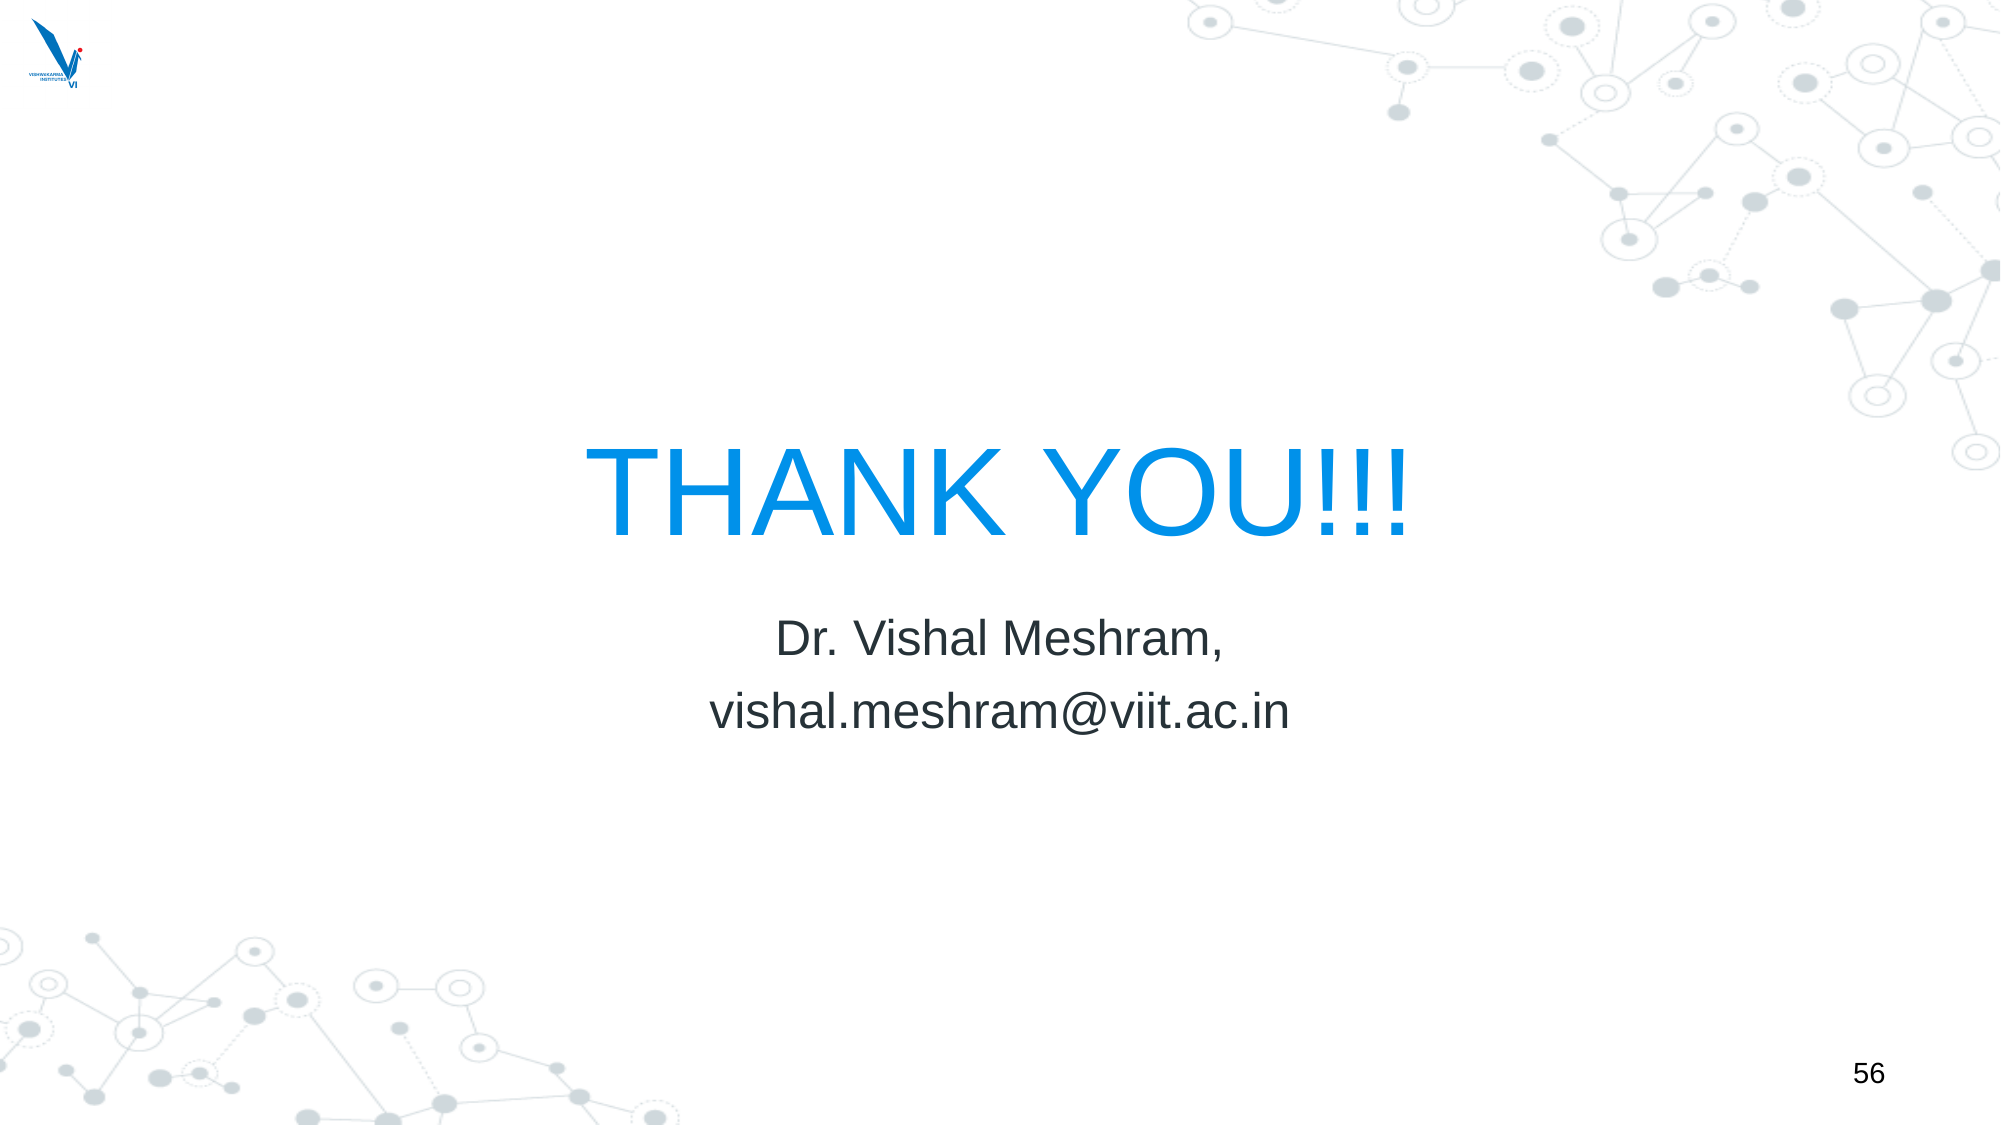

# THANK YOU!!!
Dr. Vishal Meshram,
vishal.meshram@viit.ac.in
56